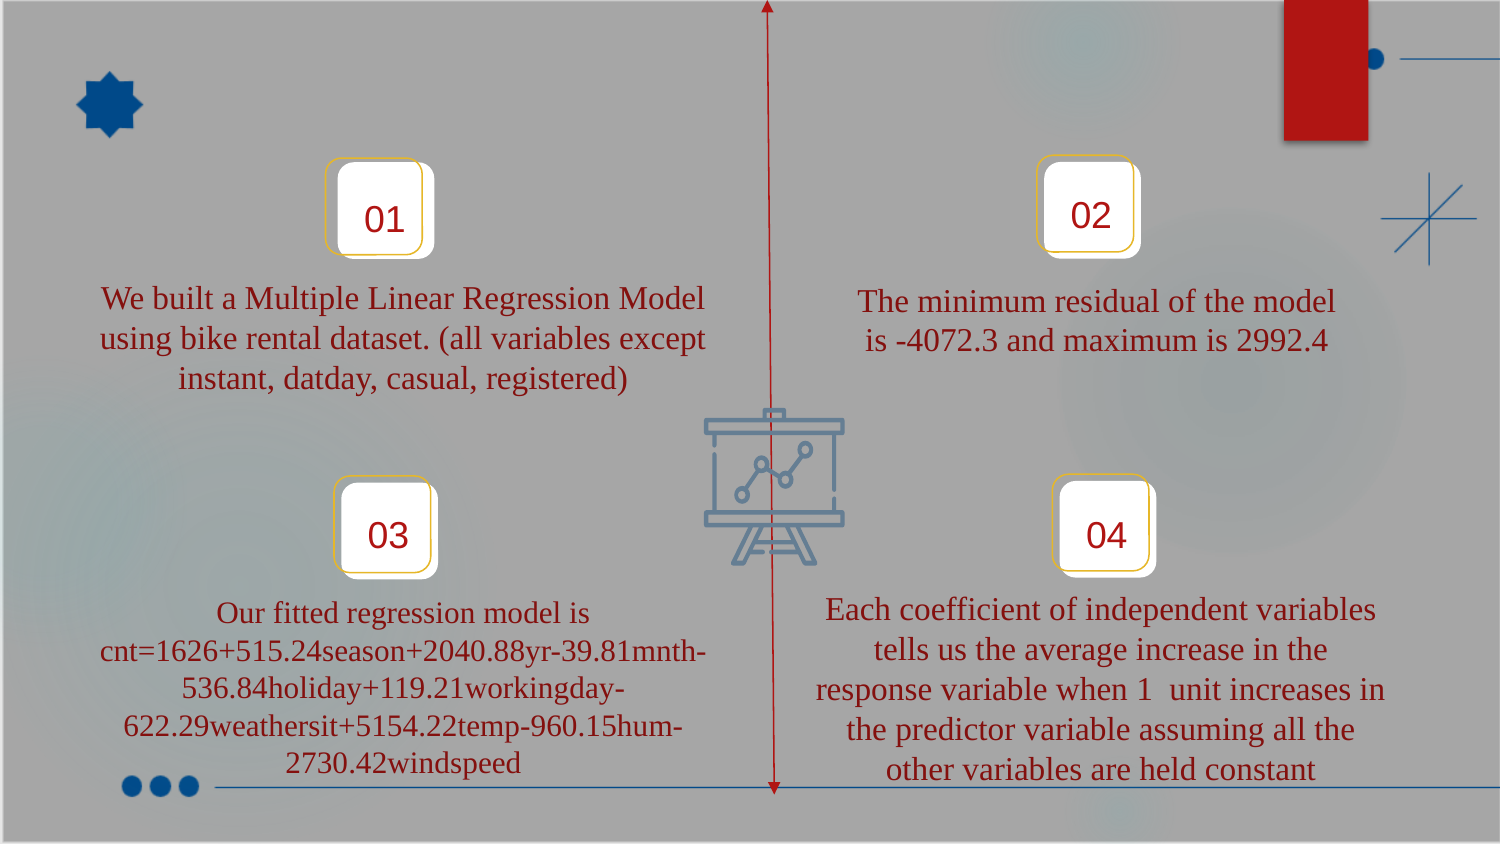

02
01
We built a Multiple Linear Regression Model using bike rental dataset. (all variables except instant, datday, casual, registered)
The minimum residual of the model is -4072.3 and maximum is 2992.4

03
04
Each coefficient of independent variables tells us the average increase in the response variable when 1  unit increases in the predictor variable assuming all the other variables are held constant
Our fitted regression model is cnt=1626+515.24season+2040.88yr-39.81mnth-536.84holiday+119.21workingday-622.29weathersit+5154.22temp-960.15hum-2730.42windspeed